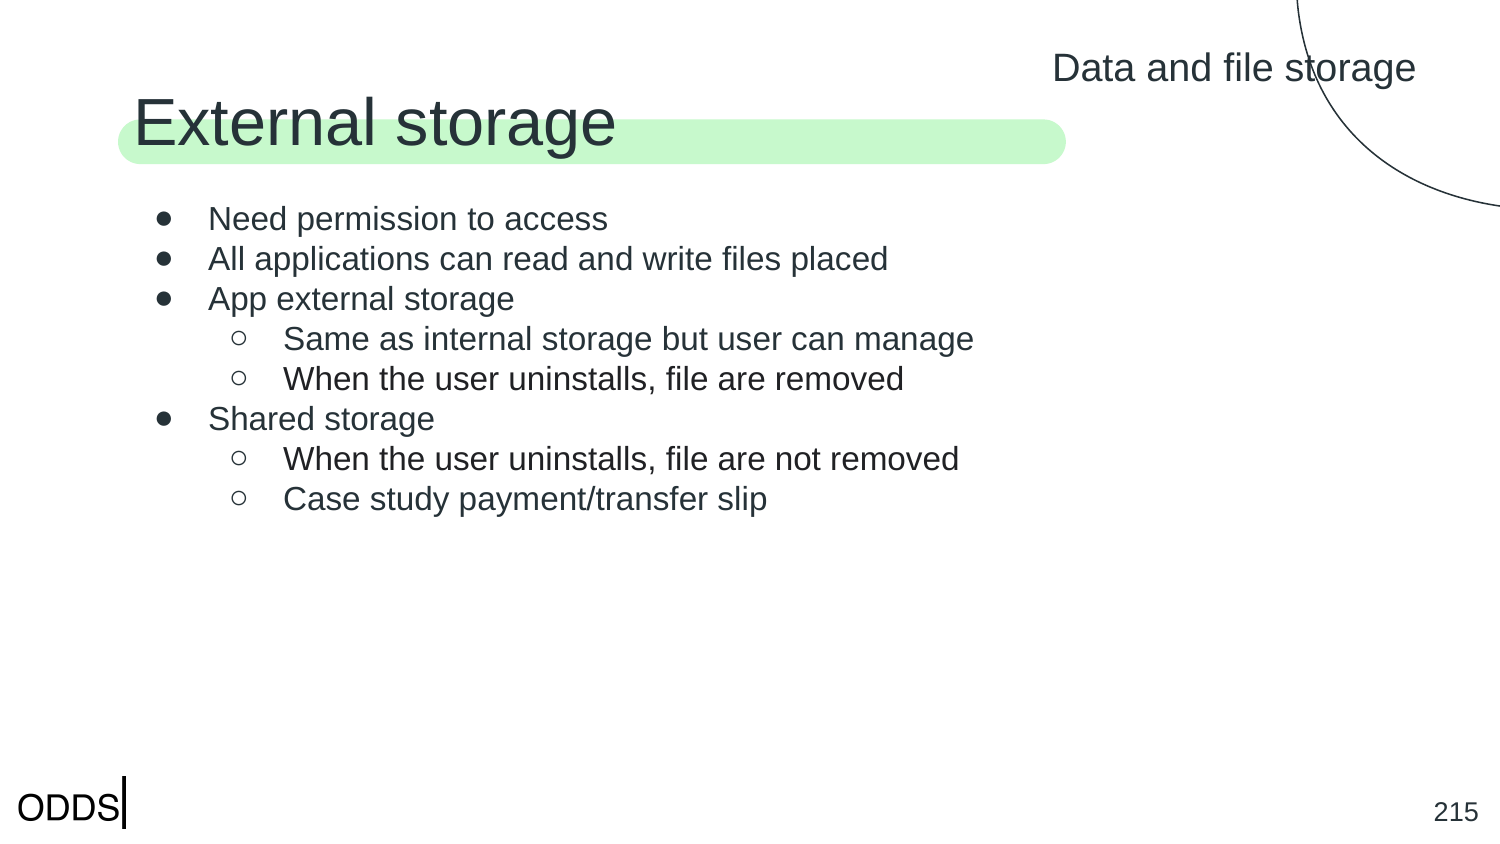

Data and file storage
# External storage
Need permission to access
All applications can read and write files placed
App external storage
Same as internal storage but user can manage
When the user uninstalls, file are removed
Shared storage
When the user uninstalls, file are not removed
Case study payment/transfer slip
215